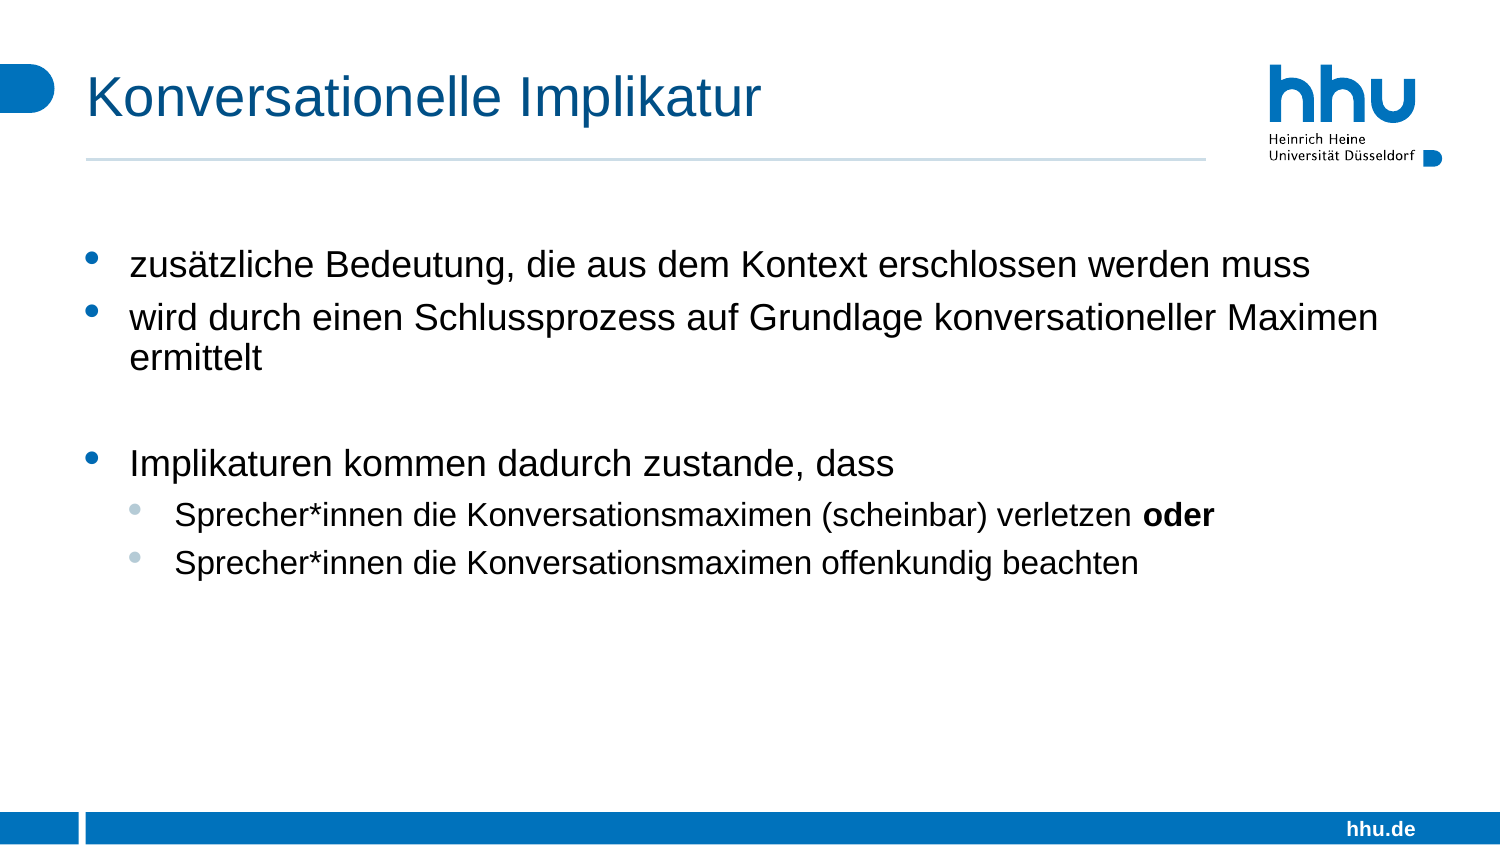

# Konversationelle Implikatur
zusätzliche Bedeutung, die aus dem Kontext erschlossen werden muss
wird durch einen Schlussprozess auf Grundlage konversationeller Maximen ermittelt

Implikaturen kommen dadurch zustande, dass
Sprecher*innen die Konversationsmaximen (scheinbar) verletzen oder
Sprecher*innen die Konversationsmaximen offenkundig beachten